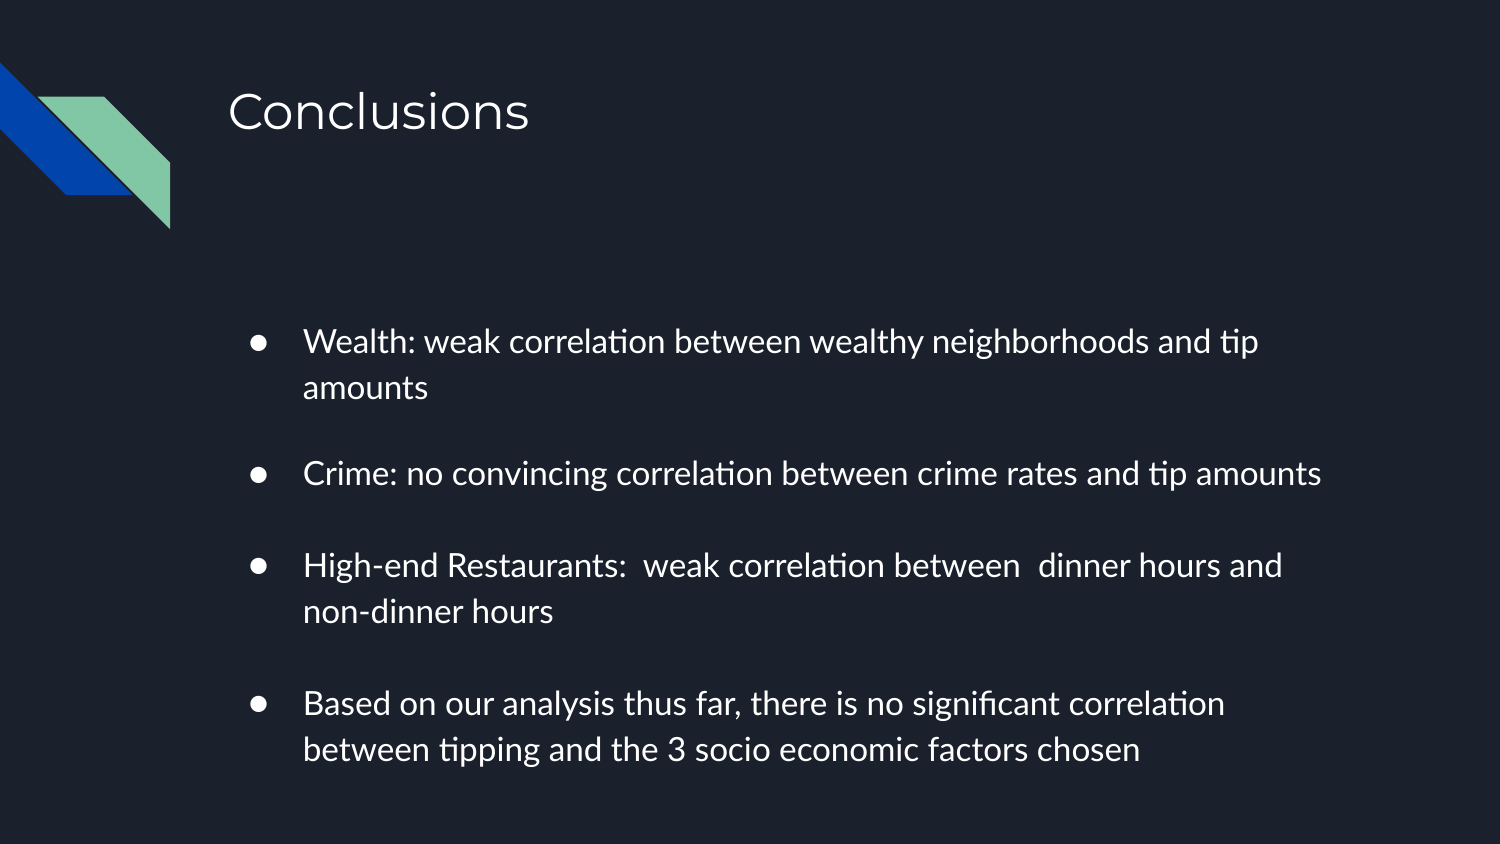

# Conclusions
Wealth: weak correlation between wealthy neighborhoods and tip amounts
Crime: no convincing correlation between crime rates and tip amounts
High-end Restaurants:  weak correlation between  dinner hours and non-dinner hours
Based on our analysis thus far, there is no significant correlation between tipping and the 3 socio economic factors chosen